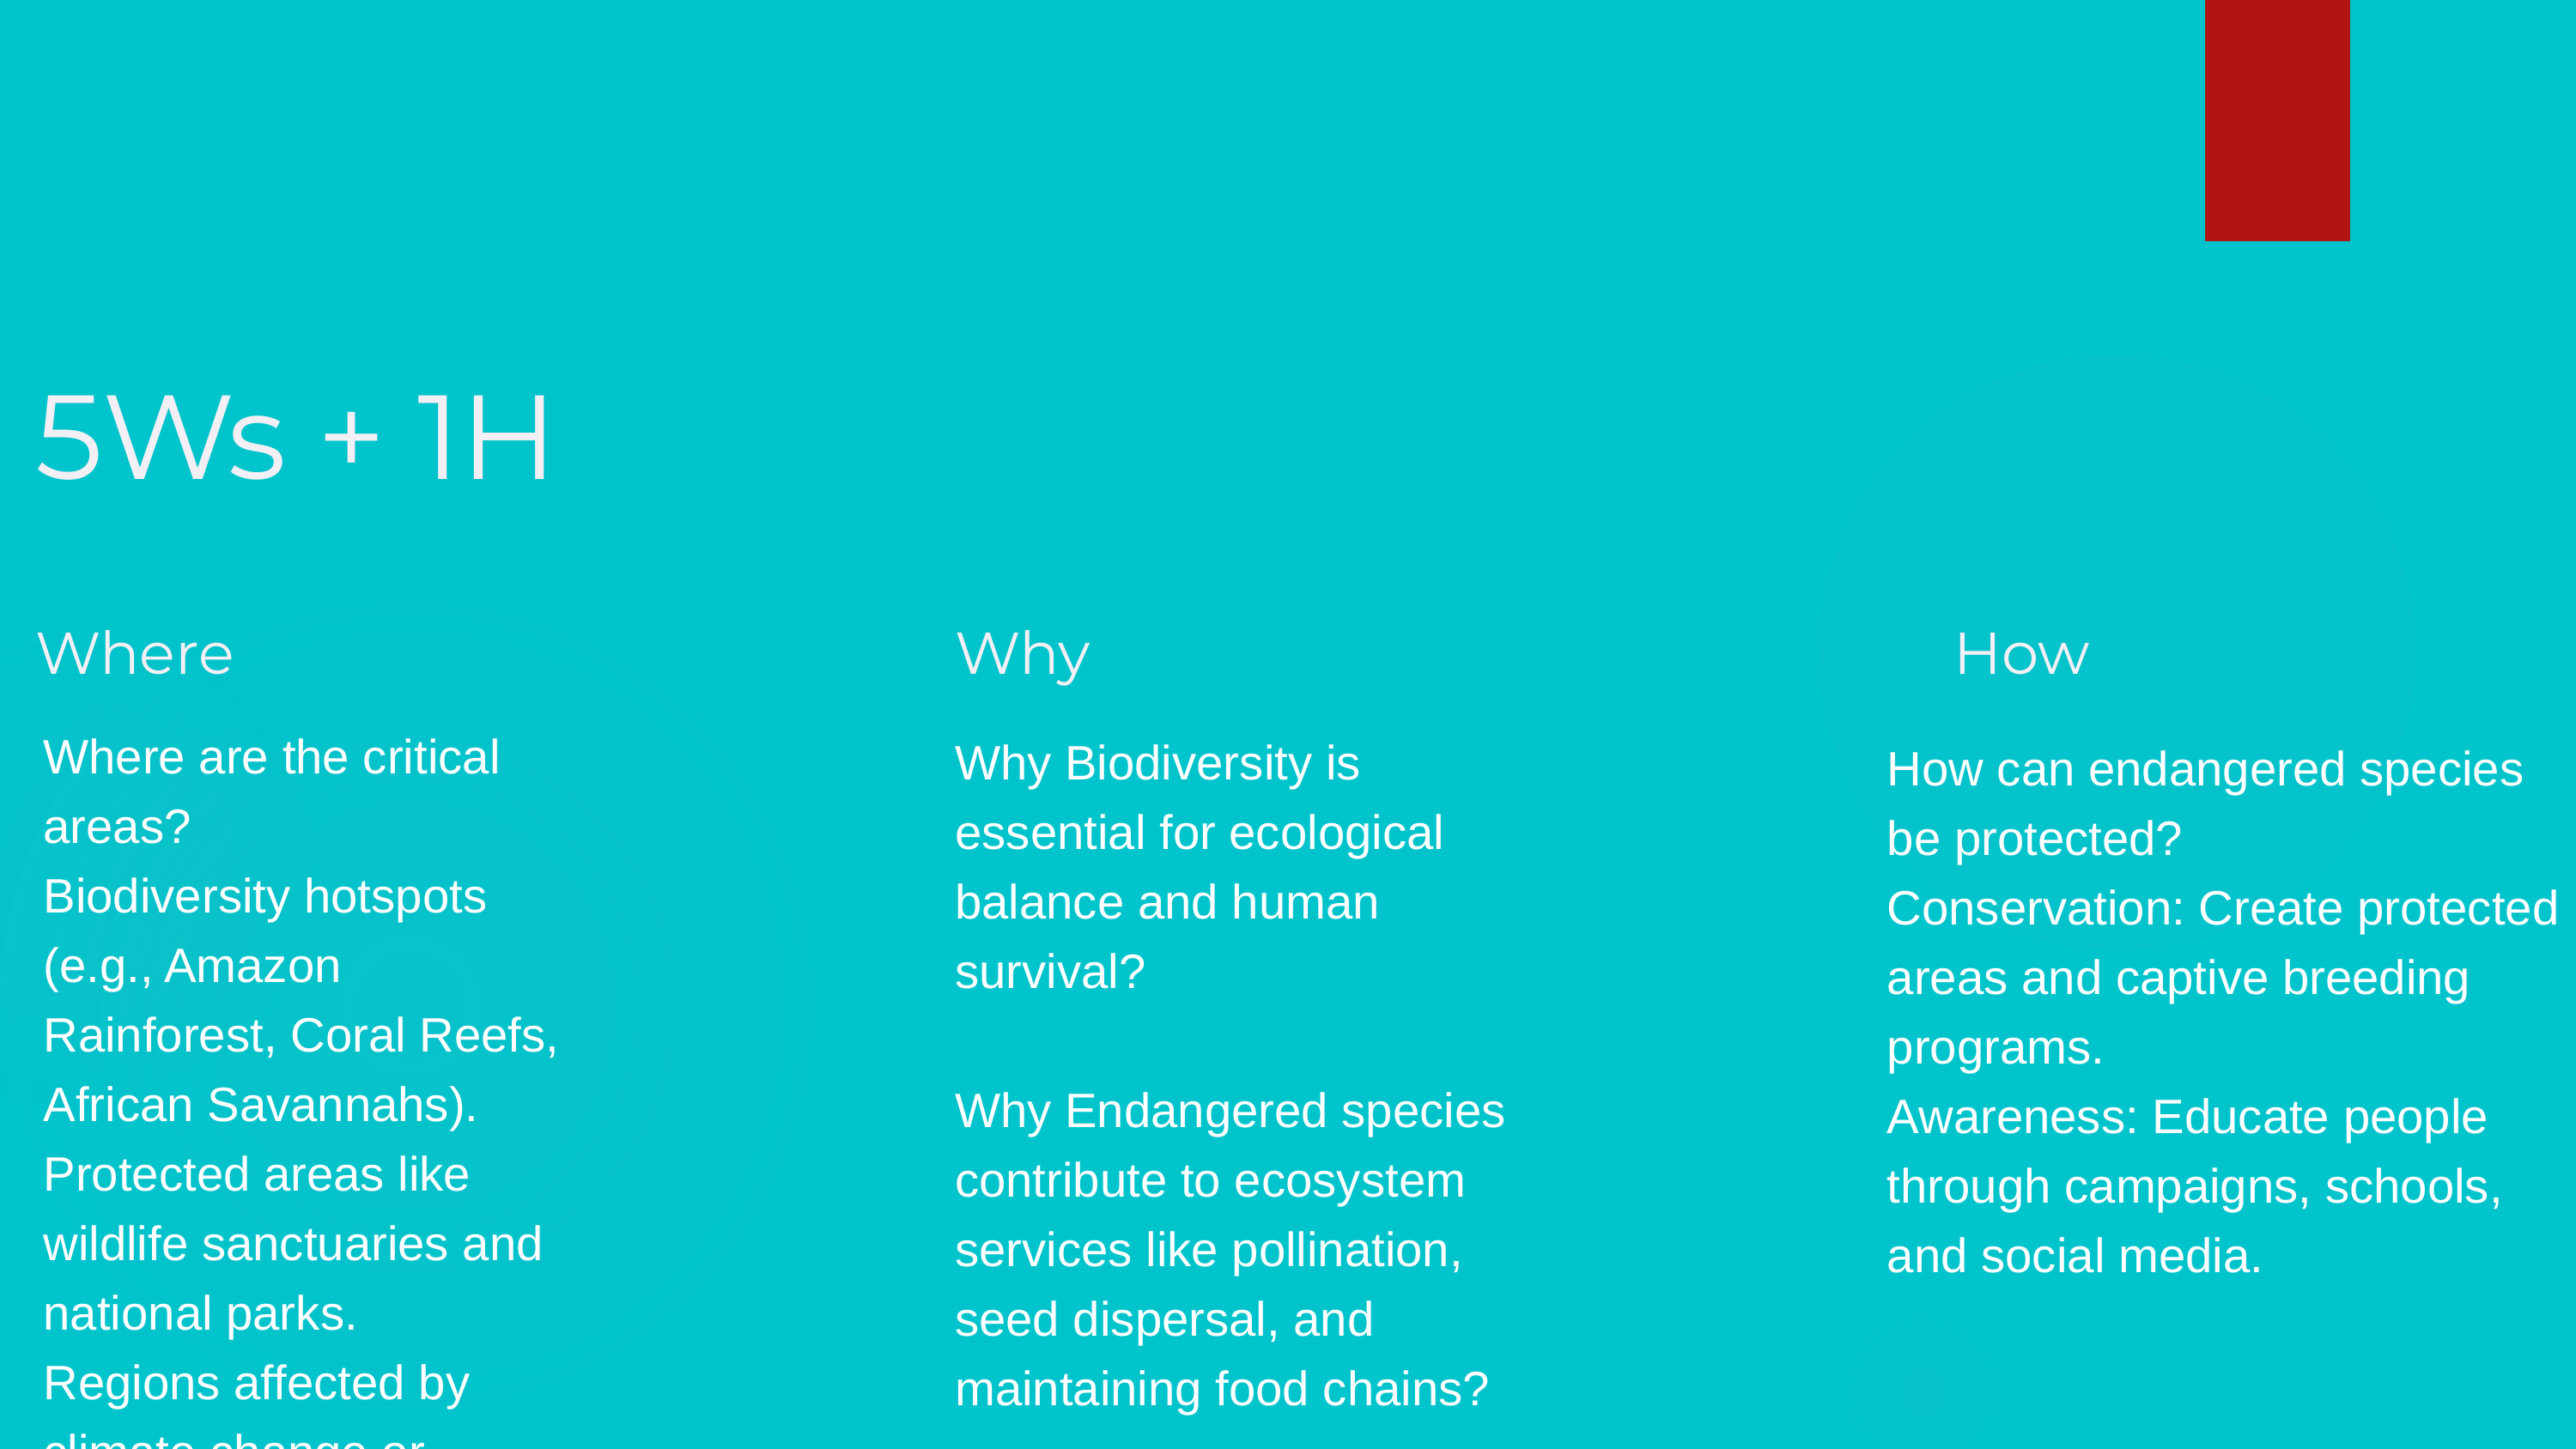

5Ws + 1H

Where
Why
How

Where are the critical areas?
Biodiversity hotspots (e.g., Amazon Rainforest, Coral Reefs, African Savannahs).
Protected areas like wildlife sanctuaries and national parks.
Regions affected by climate change or deforestation.
Why Biodiversity is essential for ecological balance and human survival?

Why Endangered species contribute to ecosystem services like pollination, seed dispersal, and maintaining food chains?
How can endangered species be protected?
Conservation: Create protected areas and captive breeding programs.
Awareness: Educate people through campaigns, schools, and social media.